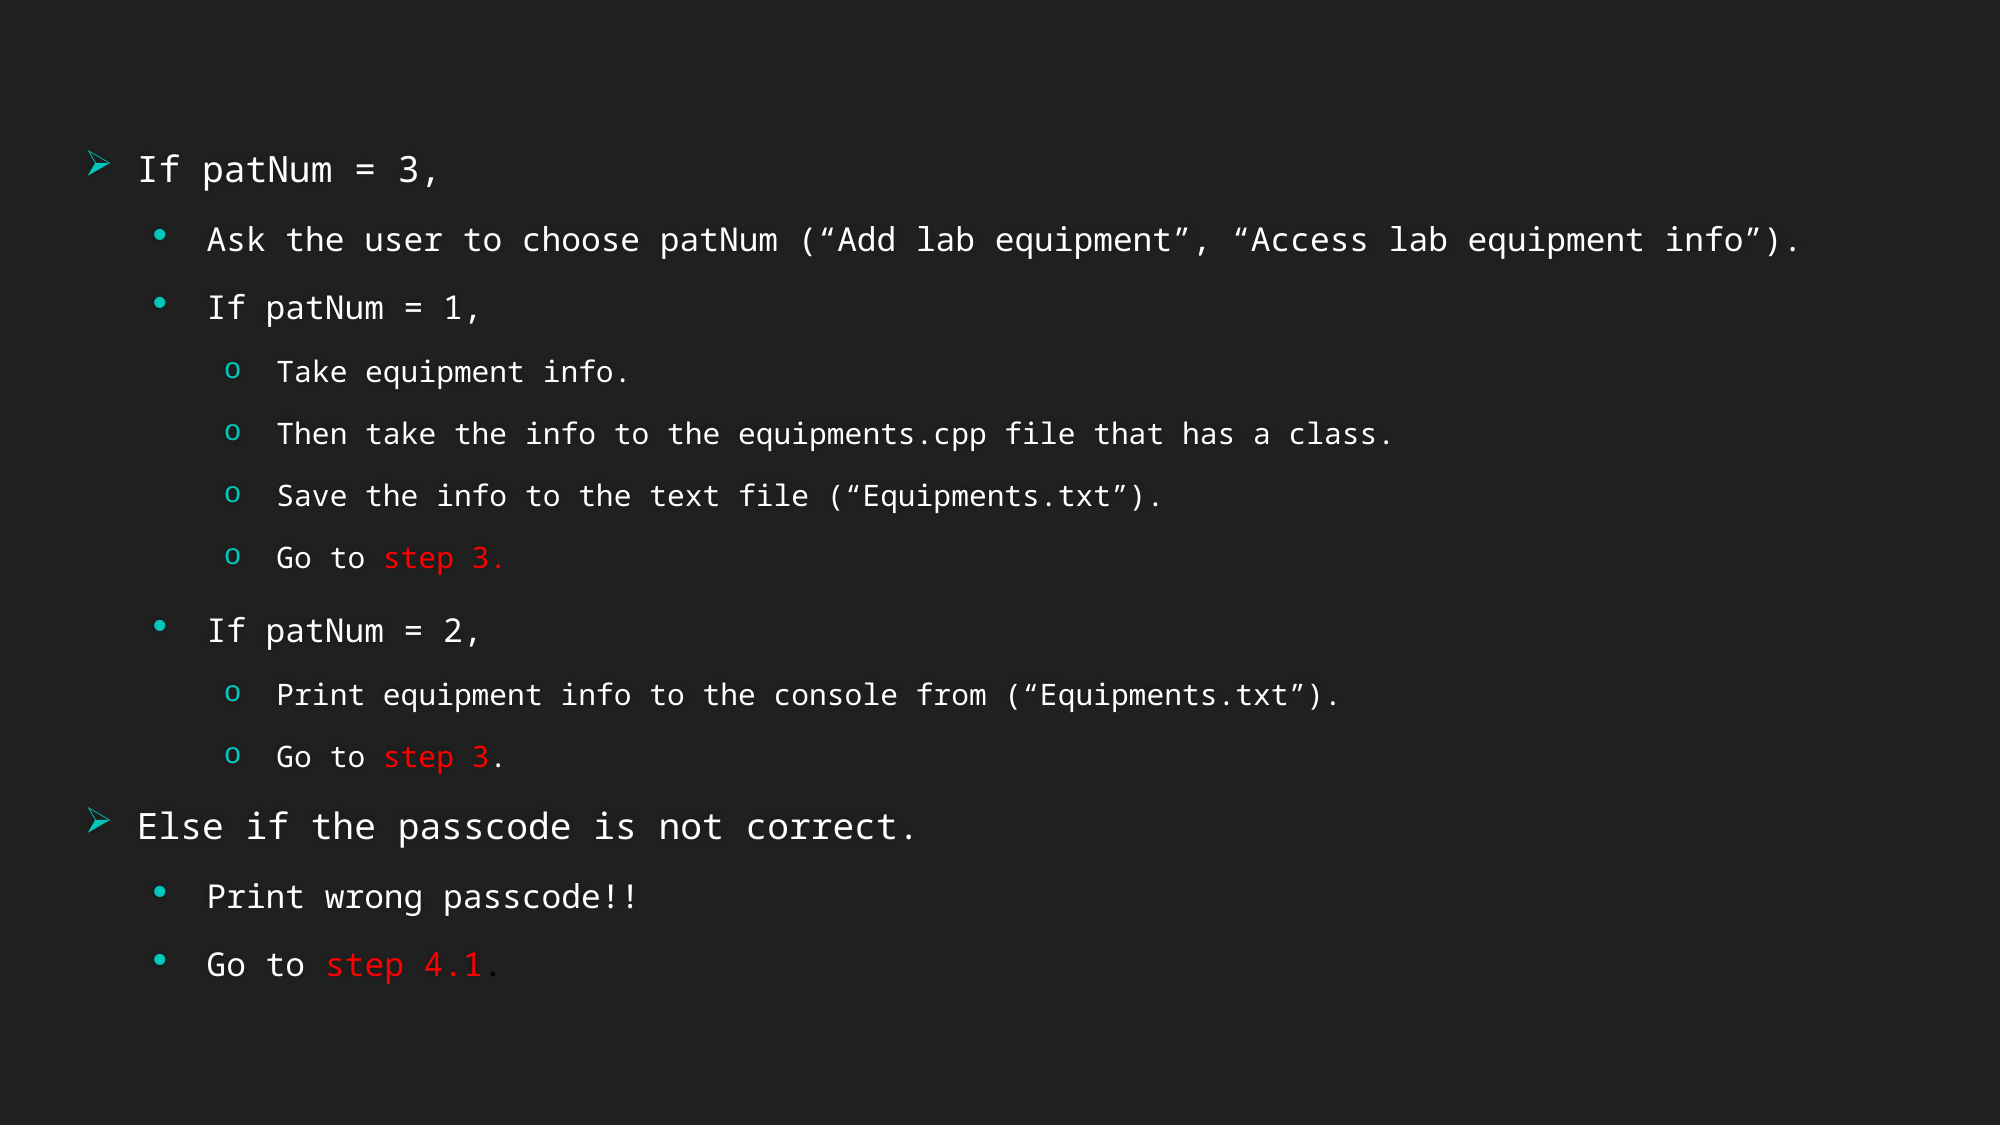

If patNum = 3,
Ask the user to choose patNum (“Add lab equipment”, “Access lab equipment info”).
If patNum = 1,
Take equipment info.
Then take the info to the equipments.cpp file that has a class.
Save the info to the text file (“Equipments.txt”).
Go to step 3.
If patNum = 2,
Print equipment info to the console from (“Equipments.txt”).
Go to step 3.
Else if the passcode is not correct.
Print wrong passcode!!
Go to step 4.1.